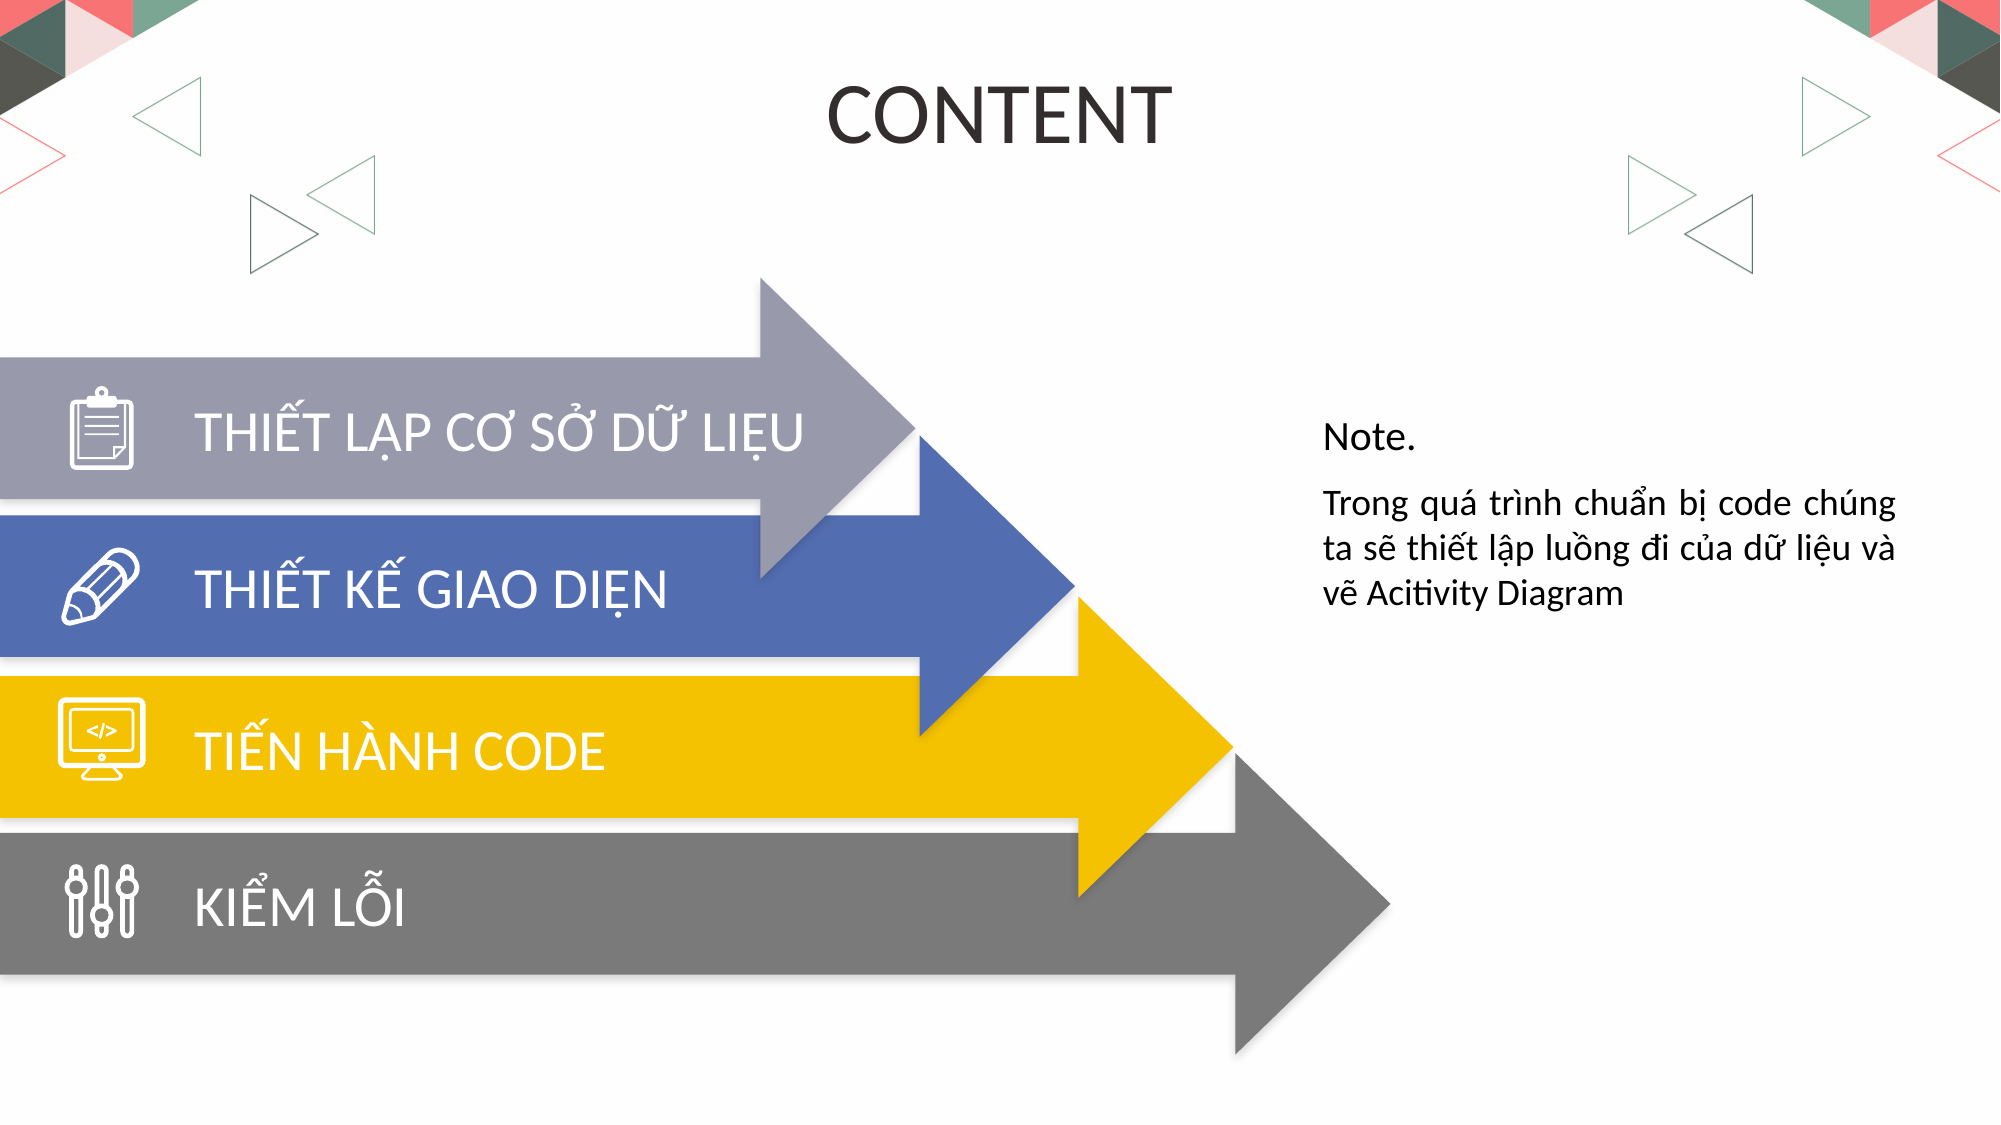

# CONTENT

THIẾT LẬP CƠ SỞ DỮ LIỆU

Note.

Trong quá trình chuẩn bị code chúng ta sẽ thiết lập luồng đi của dữ liệu và vẽ Acitivity Diagram

THIẾT KẾ GIAO DIỆN

TIẾN HÀNH CODE

KIỂM LỖI